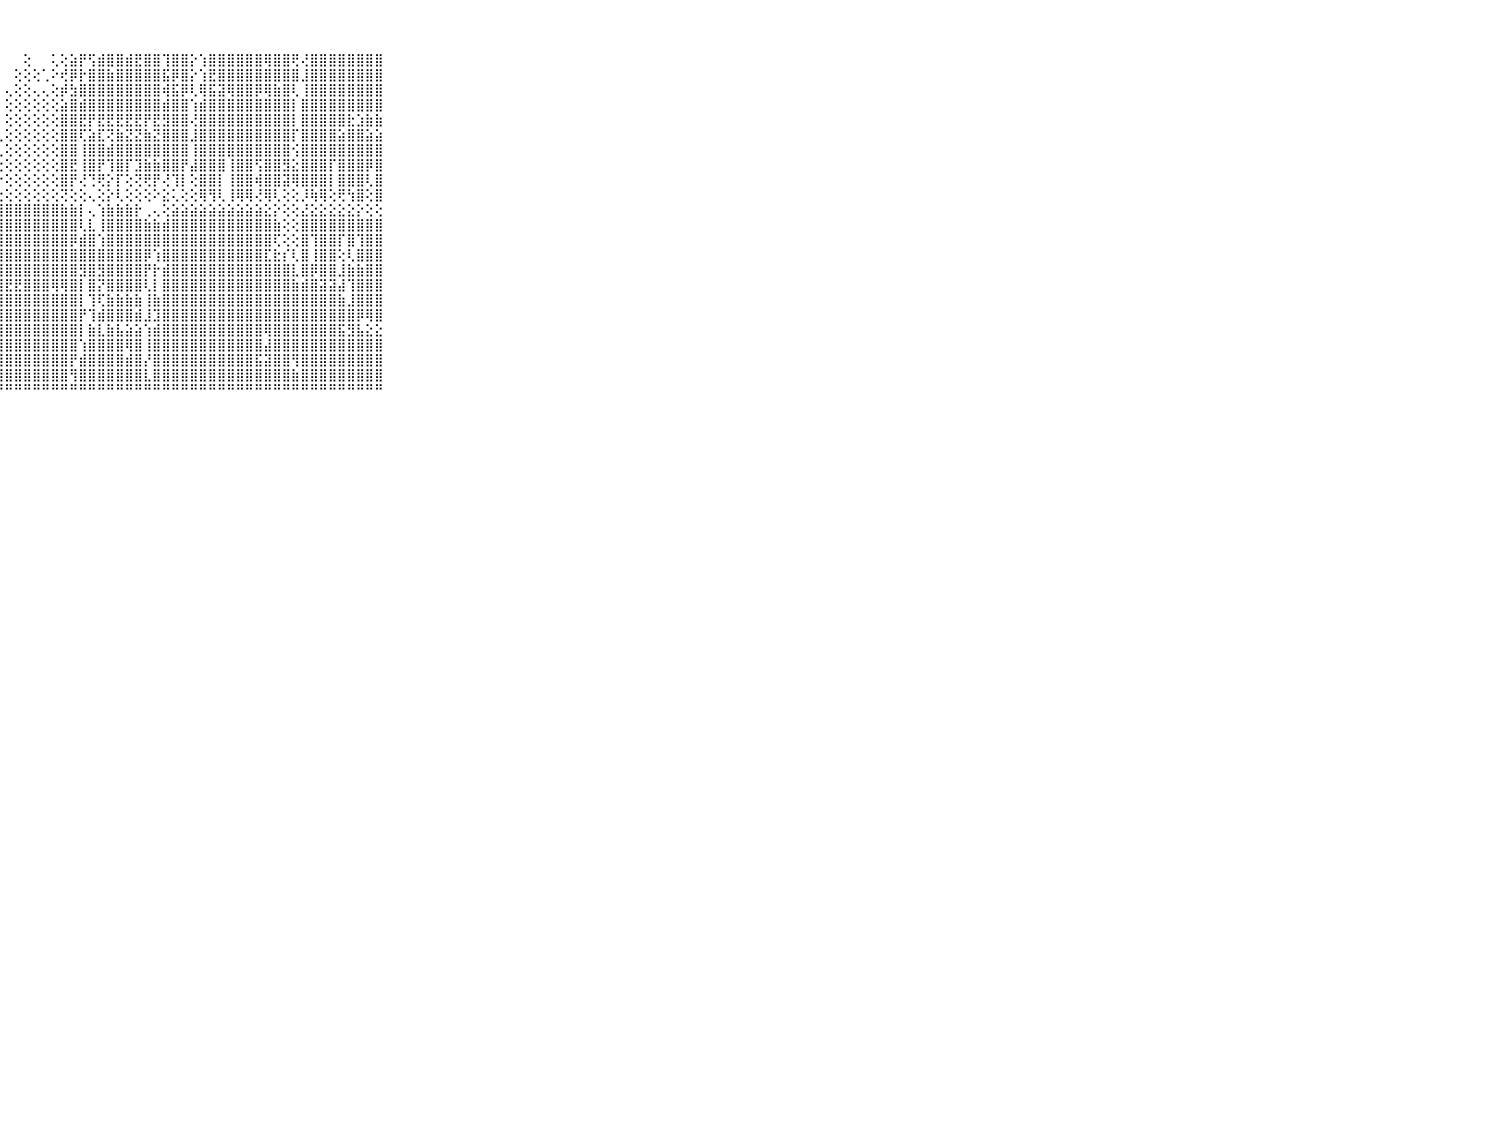

⠀⠀⠀⠀⠀⠀⠀⠀⠀⠀⠀⠀⠀⠀⠀⠀⠀⠀⠀⠀⠀⠀⠀⠀⠀⠀⠀⠀⠀⠀⢕⠀⠀⢅⢕⣵⡟⢫⣾⣿⣿⣾⣟⣿⣿⢹⣿⣿⡕⢱⣿⣿⣿⣿⣿⣿⢿⣿⣿⢟⢜⣿⣿⣿⣿⣿⣿⣿⣿⠀⠀⠀⠀⠀⠀⠀⠀⠀⠀⠀⠀
⠀⠀⠀⠀⠀⠀⠀⠀⠀⠀⠀⠀⠀⠀⠀⠀⠀⠀⠀⠀⠀⠀⠀⠀⠀⠀⠀⠀⠀⢕⢕⢕⢁⠕⢞⡿⡗⣿⣿⣷⣿⣿⣿⣿⣿⣯⡿⣿⡕⢱⣟⣿⣿⣿⣿⣿⣿⣿⣿⣿⣸⣿⣿⣿⣿⣿⣿⣿⣿⠀⠀⠀⠀⠀⠀⠀⠀⠀⠀⠀⠀
⠀⠀⠀⠀⠀⠀⠀⠀⠀⠀⠀⠀⠀⠀⠀⠀⠀⠀⠀⠀⠀⠀⠀⠀⠀⠀⠀⠀⢄⢕⢕⢄⢄⢕⡾⣳⣿⣿⣿⣿⣿⣿⣿⣿⣿⢾⣯⡿⢇⢿⣯⣽⢿⣿⣿⡿⢿⣷⣿⢇⢸⣿⣿⣿⣿⣿⣿⣿⣿⠀⠀⠀⠀⠀⠀⠀⠀⠀⠀⠀⠀
⠀⠀⠀⠀⠀⠀⠀⠀⠀⠀⠀⠀⠀⠀⠀⠀⠀⠀⠀⠀⠀⠀⠀⠀⠀⠀⠀⠀⢕⢕⢕⢕⢕⢕⣵⣿⣾⣿⣿⣿⣿⣿⣿⣿⣿⣾⣿⣿⢱⣾⣿⣿⣿⣿⣿⣿⣿⣿⣿⡇⣿⣿⣿⣿⣿⣿⣿⣿⣿⠀⠀⠀⠀⠀⠀⠀⠀⠀⠀⠀⠀
⠀⠀⠀⠀⠀⠀⠀⠀⠀⠀⠀⠀⠀⠀⠀⠀⠀⠀⠀⠀⠀⠀⠀⠀⠀⠀⠀⠀⢕⢕⢕⢕⢕⢕⣿⣿⣟⡟⣟⣟⣟⣟⣟⡟⣟⣻⣿⣿⢜⣿⣿⣿⣿⣿⣿⣿⣿⣿⣿⡇⣿⣿⣿⣿⣿⣗⣱⣷⣷⠀⠀⠀⠀⠀⠀⠀⠀⠀⠀⠀⠀
⠀⠀⠀⠀⠀⠀⠀⠀⠀⠀⠀⠀⠀⠀⠀⠀⠀⠀⠀⠀⠀⠀⠀⠀⠀⠀⠀⢄⢕⢕⢕⢕⢕⢕⣿⣿⢏⣵⣏⢝⣷⣝⣝⣷⣝⣿⣿⣿⣸⣿⣿⣿⣿⣿⣿⣿⣿⣿⣿⡏⣿⣿⣿⣿⣵⣿⣿⣵⣵⠀⠀⠀⠀⠀⠀⠀⠀⠀⠀⠀⠀
⠀⠀⠀⠀⠀⠀⠀⠀⠀⠀⠀⠀⠀⠀⠀⠀⠀⠀⠀⠀⠀⠀⠀⠀⠀⠀⢄⢅⢕⢕⢕⢕⢕⢕⣿⣿⢸⣿⣿⣾⣿⣿⣿⣿⣿⣿⣿⣿⢸⣿⣿⣿⣿⣿⣿⣿⣿⣿⣿⢪⣿⣿⣿⣿⣿⣿⣿⣿⣿⠀⠀⠀⠀⠀⠀⠀⠀⠀⠀⠀⠀
⠀⠀⠀⠀⠀⠀⠀⠀⠀⠀⠀⠀⠀⠀⠀⠀⠀⠀⠀⠀⠀⠀⠀⠀⠀⠀⢕⢕⢕⢕⢕⢕⢕⢕⣿⣟⢸⣿⡟⢹⣿⡏⣹⣷⣷⣿⣿⡟⣼⣿⣿⣿⢸⣿⣿⢫⣿⣿⣻⣕⣿⣿⣿⡏⣿⣿⣿⡿⣿⠀⠀⠀⠀⠀⠀⠀⠀⠀⠀⠀⠀
⠀⠀⠀⠀⠀⠀⠀⠀⠀⠀⠀⠀⠀⠀⠀⠀⠀⠀⠀⠀⠀⠀⠀⠔⢕⢔⢵⡕⢕⢕⢕⢕⢕⢕⣿⡟⢜⢙⢟⡕⡏⢕⢝⢟⡟⢜⢹⡇⢕⣿⣿⡇⢸⣿⣿⢾⣿⣿⣽⢿⣿⣿⣿⡇⣿⣿⣿⢇⣿⠀⠀⠀⠀⠀⠀⠀⠀⠀⠀⠀⠀
⠀⠀⠀⠀⠀⠀⠀⠀⠀⠀⠀⣤⣤⡄⣠⣄⡕⣀⣀⣀⡀⢀⢀⢀⢀⢁⢕⢕⢕⢕⢕⢕⢕⢕⢝⢕⢕⢄⢕⡕⢇⢕⢕⢕⠕⣕⢅⢕⢕⢿⢻⢇⢸⢿⢿⢜⢿⢇⢕⢕⡸⢷⢿⢕⢟⢳⣿⢕⣿⠀⠀⠀⠀⠀⠀⠀⠀⠀⠀⠀⠀
⠀⠀⠀⠀⠀⠀⠀⠀⠀⠀⠀⣿⡏⢕⢜⣿⣷⣿⣿⣿⣿⣿⣿⣿⣿⣿⣿⣿⣿⣿⣿⣿⣿⣿⣷⣷⡇⢄⢱⣷⣷⣷⡗⢀⢄⢕⣵⣵⣵⣵⣵⣵⣵⣵⣵⣵⣕⡕⢕⢕⣜⣕⣕⣕⣕⣕⡕⢕⢕⠀⠀⠀⠀⠀⠀⠀⠀⠀⠀⠀⠀
⠀⠀⠀⠀⠀⠀⠀⠀⠀⠀⠀⣿⡇⡕⣕⣺⣿⣿⣿⣿⣿⣿⣿⣿⣿⣿⣿⣿⣿⣿⣿⣿⣿⣿⣿⣿⢇⣇⢸⣿⣿⣿⣿⣷⣷⣾⣿⣿⣿⣿⣿⣿⣿⣿⣿⣿⣿⣷⢕⢕⣿⣿⣿⣿⣿⣿⣿⣿⣿⠀⠀⠀⠀⠀⠀⠀⠀⠀⠀⠀⠀
⠀⠀⠀⠀⠀⠀⠀⠀⠀⠀⠀⢿⢳⣷⡟⢛⢛⢛⢟⢟⣿⣿⣿⣿⣿⣿⣹⣿⣿⣿⣿⣿⣿⣿⣿⡿⣾⣿⢱⣿⣿⣿⣿⣿⣿⣿⣿⣿⣿⣿⣿⣿⣿⣿⣿⣿⣿⢏⢕⢕⣿⢹⣿⣿⡏⣿⢹⣿⣿⠀⠀⠀⠀⠀⠀⠀⠀⠀⠀⠀⠀
⠀⠀⠀⠀⠀⠀⠀⠀⠀⠀⠀⣝⣵⣿⣿⣿⣷⣿⣿⣿⣿⣿⣿⣿⣿⣿⣿⣿⣿⣿⣿⣿⣿⣿⣿⣿⣿⣿⣿⣿⣿⣿⣿⡿⢱⣿⣿⣿⣿⣿⣿⣿⣿⣿⣿⣿⣏⣗⡎⢇⣿⢸⣿⣿⢕⢇⣿⣿⣿⠀⠀⠀⠀⠀⠀⠀⠀⠀⠀⠀⠀
⠀⠀⠀⠀⠀⠀⠀⠀⠀⠀⠀⣿⣿⣿⣿⣿⣿⣿⣿⣿⣿⣿⣿⣿⣿⣿⣿⣿⣿⣿⣿⣿⣿⣿⣿⣿⣻⣿⣻⣿⣿⣿⣿⡟⡗⣾⣿⣿⣿⣿⣿⣿⣿⣿⣿⣿⣿⣿⣿⣇⣿⡿⣿⣿⣸⣷⣷⣿⣿⠀⠀⠀⠀⠀⠀⠀⠀⠀⠀⠀⠀
⠀⠀⠀⠀⠀⠀⠀⠀⠀⠀⠀⣿⣿⣿⣿⣿⣿⣿⣿⣿⣿⣿⣿⣿⣯⣽⣿⣿⣟⣟⣿⣿⣿⢿⢿⣿⡇⣿⡝⣿⣿⣿⣿⢇⡇⣿⣿⣿⣿⣿⣿⣿⣿⣿⣿⣿⣿⣿⣿⣷⣾⣿⣽⣽⣼⢹⣿⣿⣿⠀⠀⠀⠀⠀⠀⠀⠀⠀⠀⠀⠀
⠀⠀⠀⠀⠀⠀⠀⠀⠀⠀⠀⣿⣿⣿⣿⣿⣿⣿⣿⣿⣿⣿⣿⣿⣿⣿⣿⣿⣿⣿⣿⣿⣿⣿⣿⣿⡇⢹⢏⣷⣷⣷⣷⢸⣷⣿⣿⣿⣿⣿⣿⣿⣿⣿⣿⣿⣿⣿⣿⣿⣿⣿⣿⣿⣷⣸⣿⣿⣿⠀⠀⠀⠀⠀⠀⠀⠀⠀⠀⠀⠀
⠀⠀⠀⠀⠀⠀⠀⠀⠀⠀⠀⣿⡿⢿⣿⣿⣿⣿⣿⣿⣿⣿⣿⣿⣿⣿⣿⣿⣿⣿⣿⣿⣿⣿⣿⣿⡟⢹⣾⣿⣿⣿⣾⣸⣹⣿⣿⣿⣿⣿⣿⣿⣿⣿⣿⣿⣿⣿⣿⣿⣿⣿⣿⣿⣿⣿⡿⢿⣿⠀⠀⠀⠀⠀⠀⠀⠀⠀⠀⠀⠀
⠀⠀⠀⠀⠀⠀⠀⠀⠀⠀⠀⣿⡇⣼⣿⣿⣿⣿⣿⣿⣿⣿⣿⣿⣿⣿⣿⣿⣿⣿⣿⣿⣿⣿⣿⣿⡇⣷⣇⣷⣧⣵⣵⢱⣾⣿⣿⣿⣿⣿⣿⣿⣿⣿⣿⣿⢿⣿⣿⣿⣿⣿⣿⣿⣯⣻⣧⣕⣕⠀⠀⠀⠀⠀⠀⠀⠀⠀⠀⠀⠀
⠀⠀⠀⠀⠀⠀⠀⠀⠀⠀⠀⣿⣿⣿⣿⣿⣿⣿⣿⣿⣿⣿⣿⣿⣿⣿⣿⣿⣿⣿⣿⣿⣿⣿⣿⣿⢱⣿⣿⣿⣿⢿⣿⢸⣿⣿⣿⣿⣿⣿⣿⣿⣿⣿⣿⣿⣼⣿⣿⣿⣿⣿⣿⣿⣿⣿⣿⣿⣿⠀⠀⠀⠀⠀⠀⠀⠀⠀⠀⠀⠀
⠀⠀⠀⠀⠀⠀⠀⠀⠀⠀⠀⣿⣿⣿⣿⣿⣿⣿⣿⣿⣿⣿⣿⣿⣿⣿⣿⣿⣿⣿⣿⣿⣿⣿⣿⡟⣾⣿⣿⣿⣿⣾⣿⡜⣿⣿⣿⣿⣿⣿⣿⣿⣿⣿⣿⣯⣽⣿⣿⢻⣿⣿⣿⣿⣿⣿⣿⣿⣿⠀⠀⠀⠀⠀⠀⠀⠀⠀⠀⠀⠀
⠀⠀⠀⠀⠀⠀⠀⠀⠀⠀⠀⣿⣿⣿⣿⣿⣿⣿⣿⣿⣿⣿⣿⣿⣿⣿⣿⣿⣿⣿⣿⣿⣿⣿⣿⢻⣿⣿⣿⣿⣿⣿⣿⣇⣿⣿⣿⣿⣿⣿⣿⣿⣿⣿⣿⣿⣿⣿⣿⣷⣿⣿⣿⣿⣿⣿⣿⣿⣿⠀⠀⠀⠀⠀⠀⠀⠀⠀⠀⠀⠀
⠀⠀⠀⠀⠀⠀⠀⠀⠀⠀⠀⠛⠛⠛⠛⠛⠛⠛⠛⠛⠛⠛⠛⠛⠛⠛⠛⠛⠛⠛⠛⠛⠛⠛⠛⠛⠛⠛⠛⠛⠛⠛⠛⠛⠛⠛⠛⠛⠛⠛⠛⠛⠛⠛⠛⠛⠛⠛⠛⠛⠛⠛⠛⠛⠛⠛⠛⠛⠛⠀⠀⠀⠀⠀⠀⠀⠀⠀⠀⠀⠀